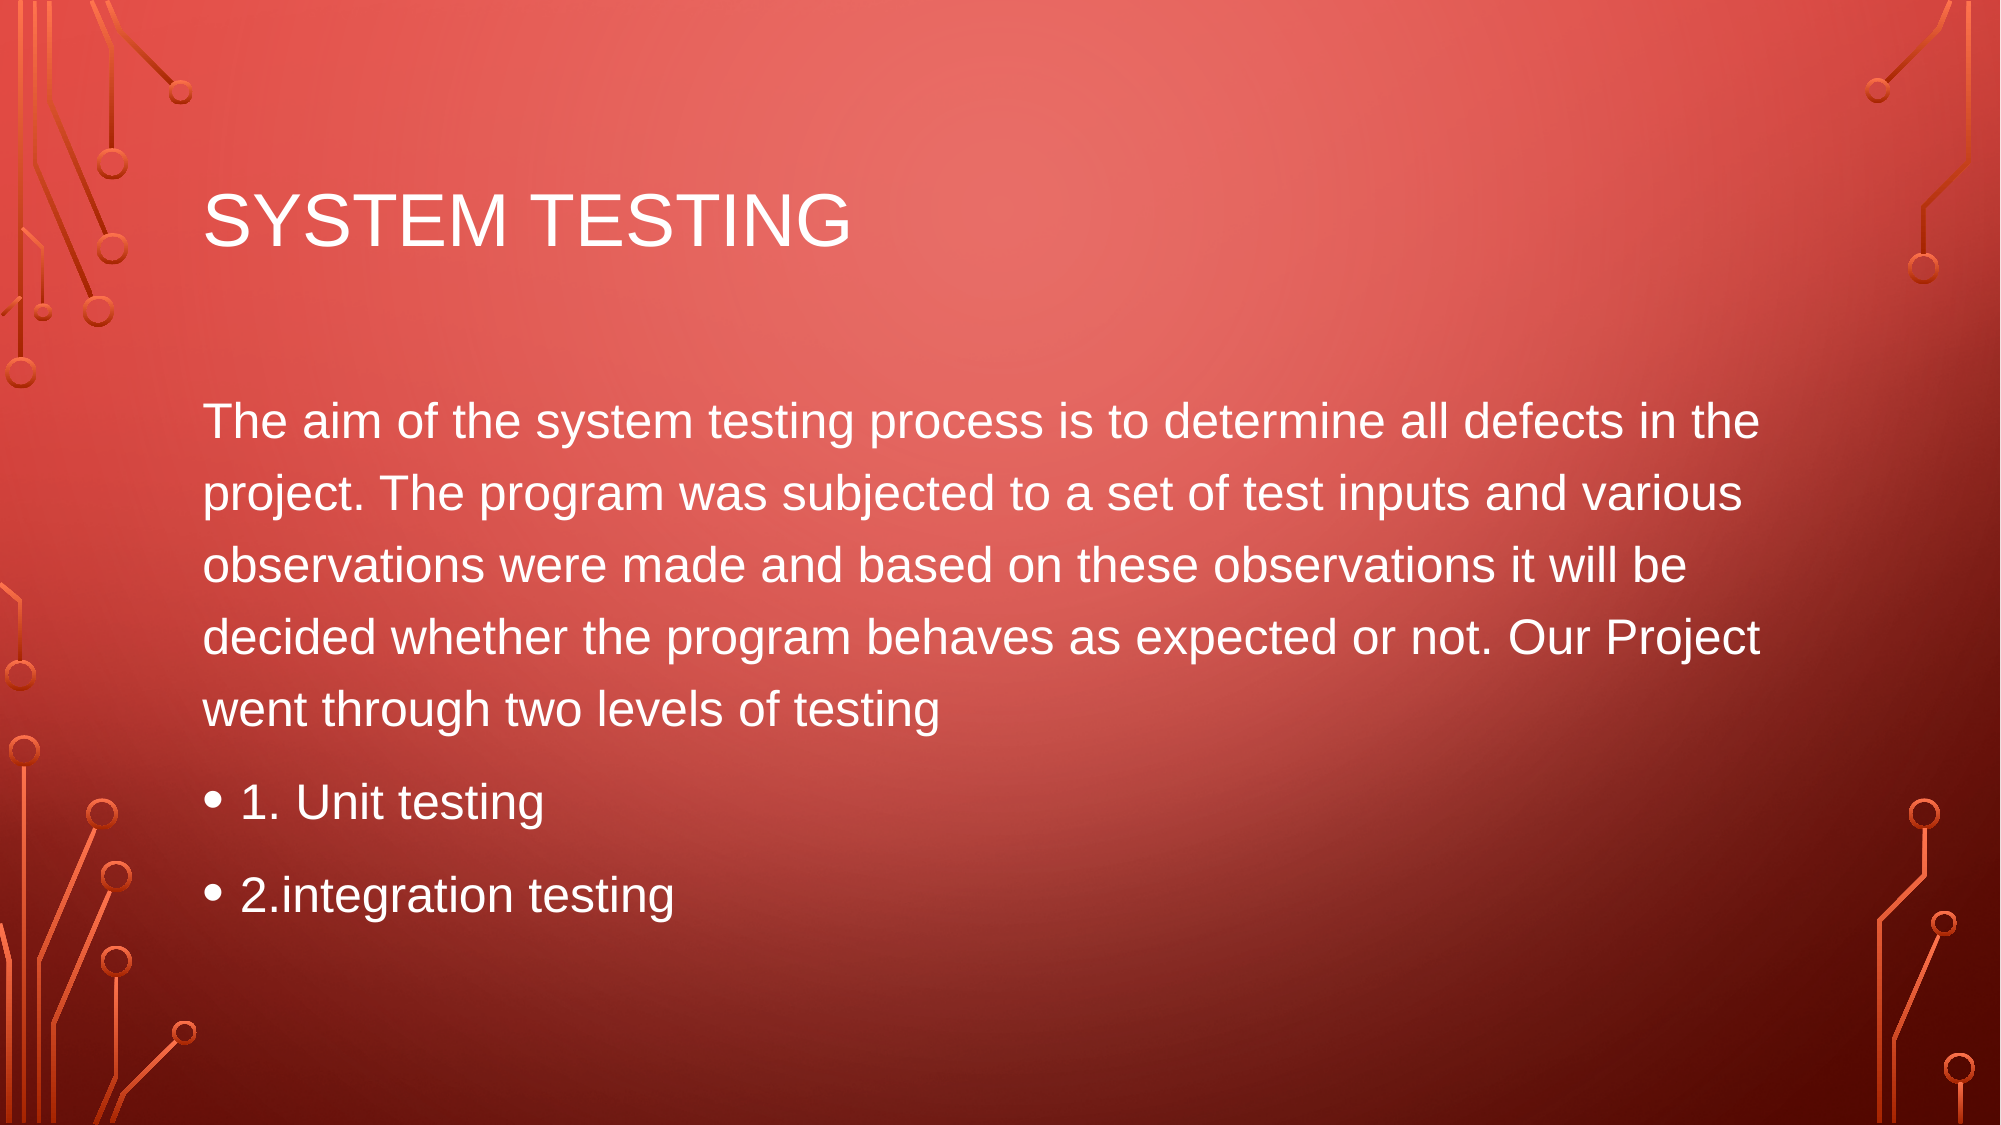

# System testing
The aim of the system testing process is to determine all defects in the project. The program was subjected to a set of test inputs and various observations were made and based on these observations it will be decided whether the program behaves as expected or not. Our Project went through two levels of testing
1. Unit testing
2.integration testing